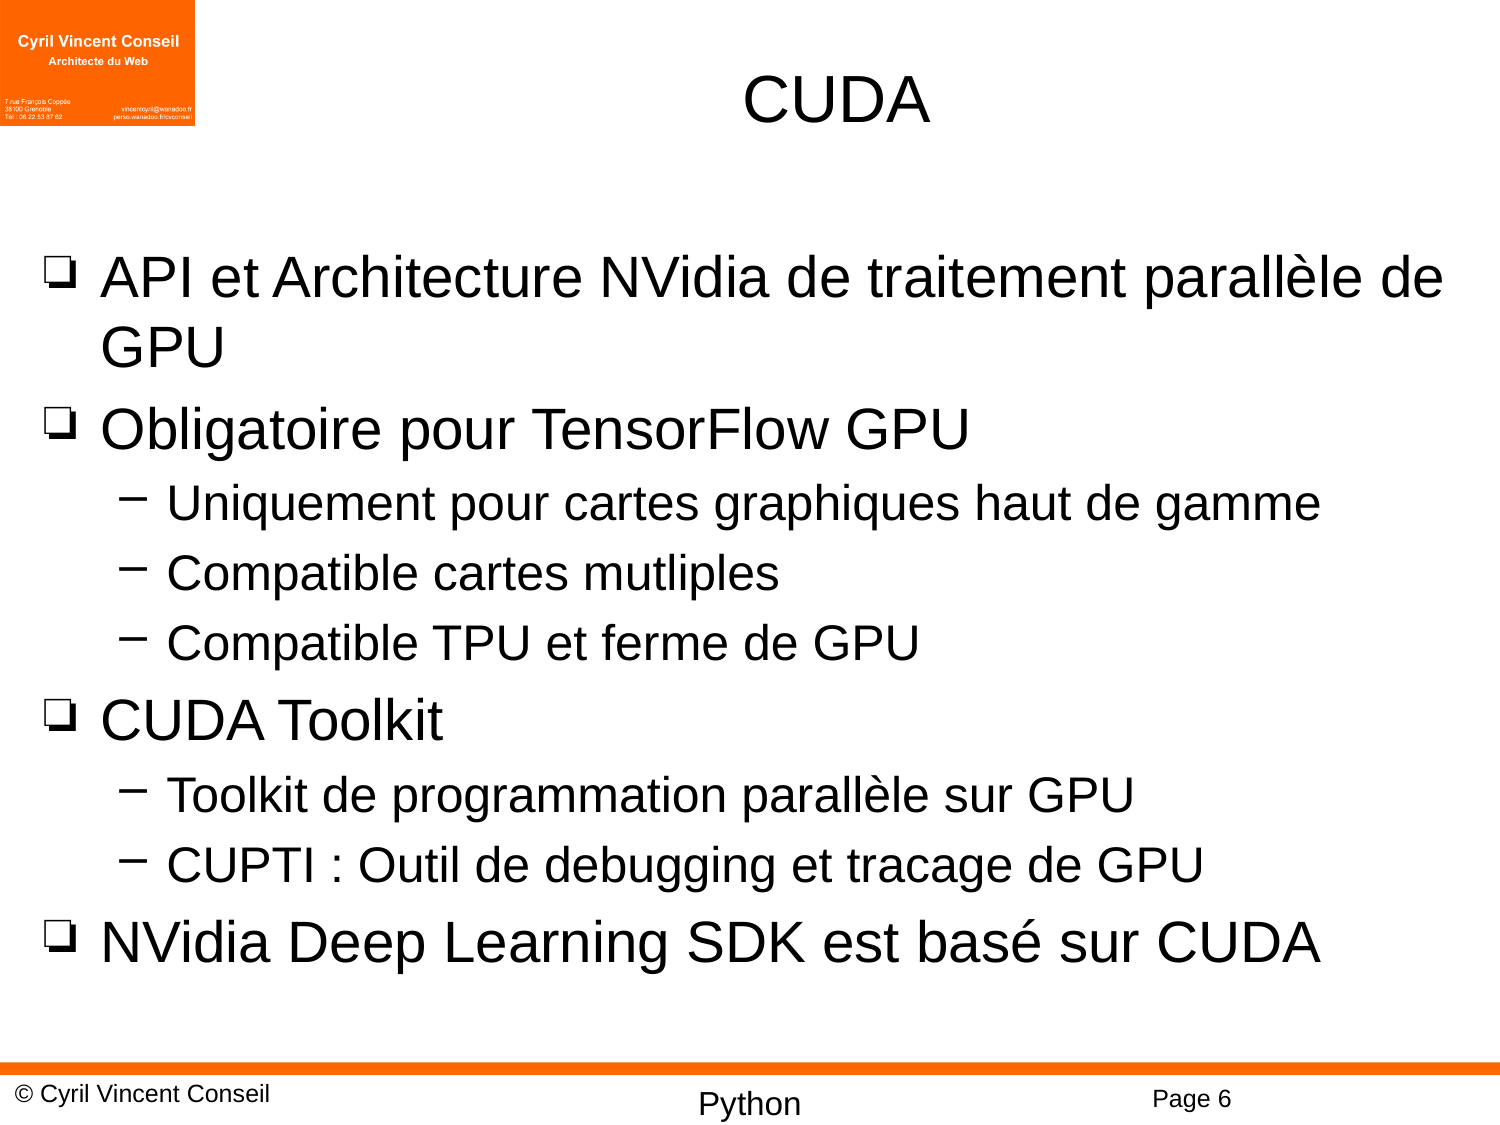

# CUDA
API et Architecture NVidia de traitement parallèle de GPU
Obligatoire pour TensorFlow GPU
Uniquement pour cartes graphiques haut de gamme
Compatible cartes mutliples
Compatible TPU et ferme de GPU
CUDA Toolkit
Toolkit de programmation parallèle sur GPU
CUPTI : Outil de debugging et tracage de GPU
NVidia Deep Learning SDK est basé sur CUDA